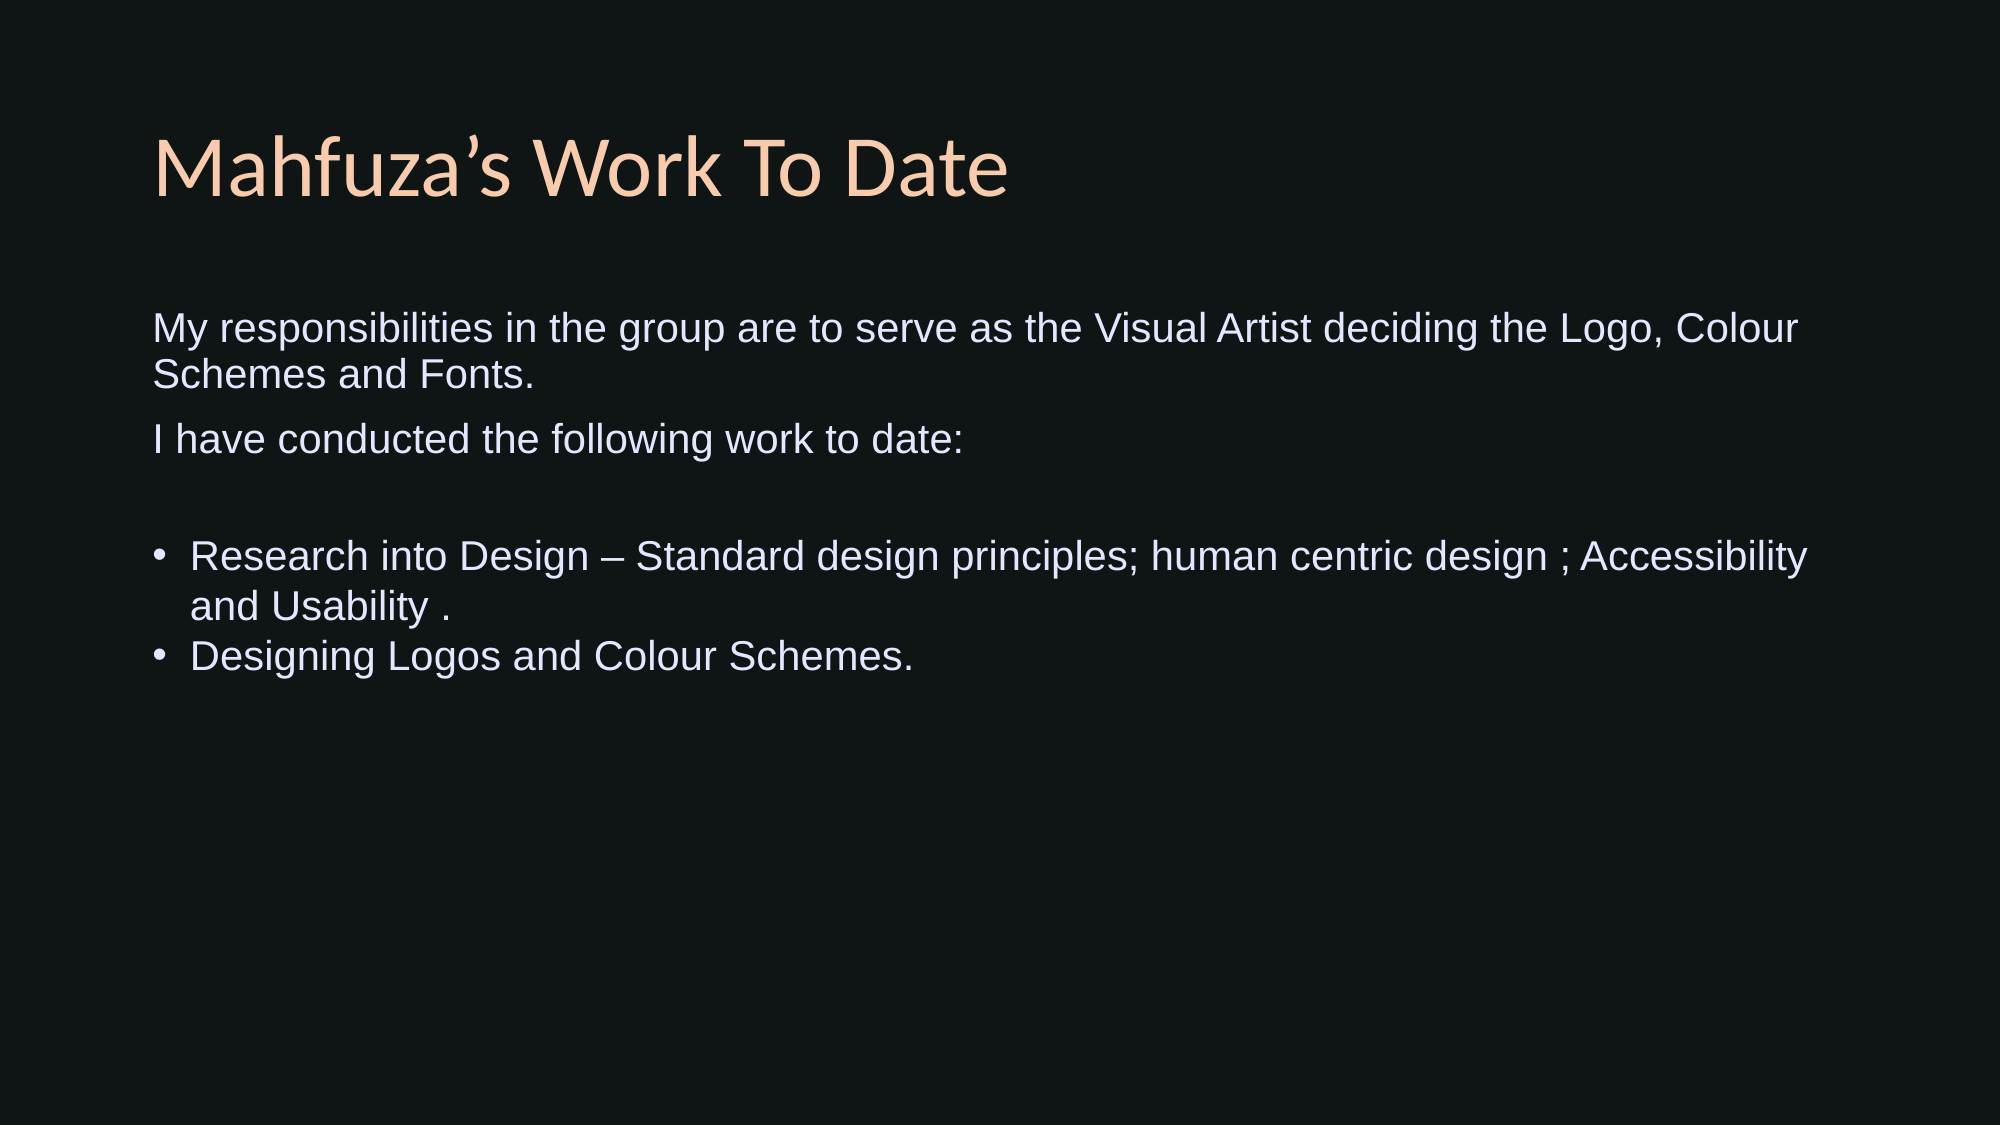

# Mahfuza’s Work To Date
My responsibilities in the group are to serve as the Visual Artist deciding the Logo, Colour Schemes and Fonts.
I have conducted the following work to date:

Research into Design – Standard design principles; human centric design ; Accessibility and Usability .
Designing Logos and Colour Schemes.